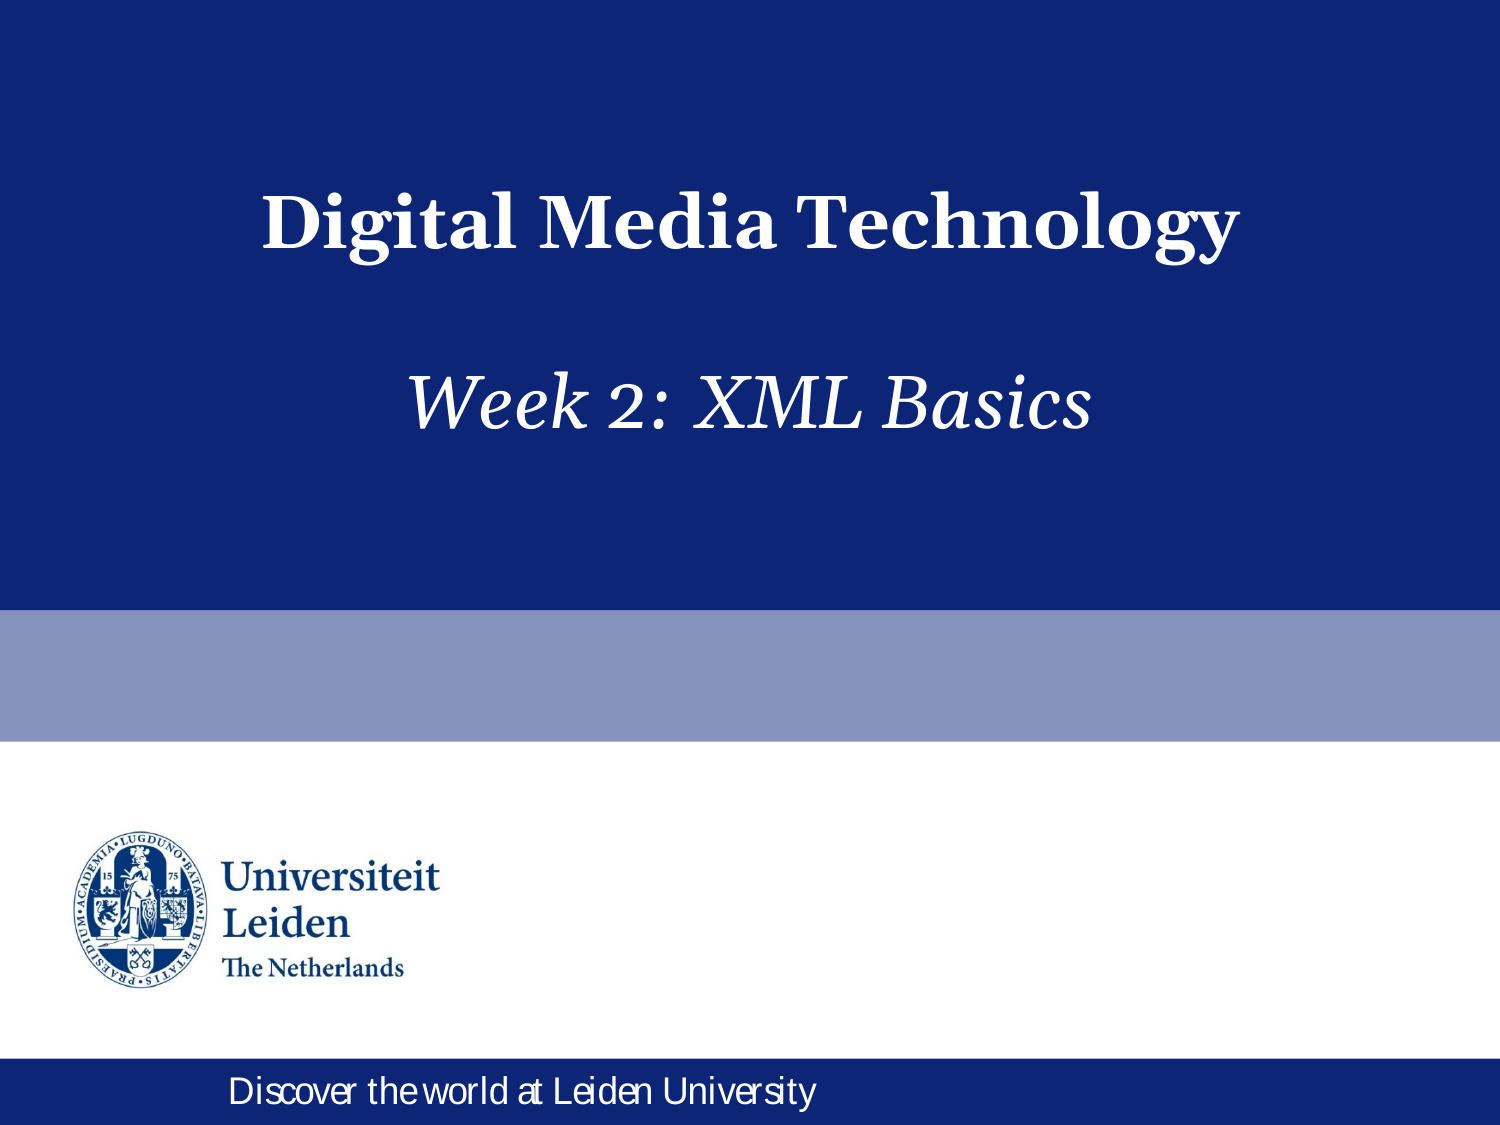

# Digital Media Technology Week 2: XML Basics